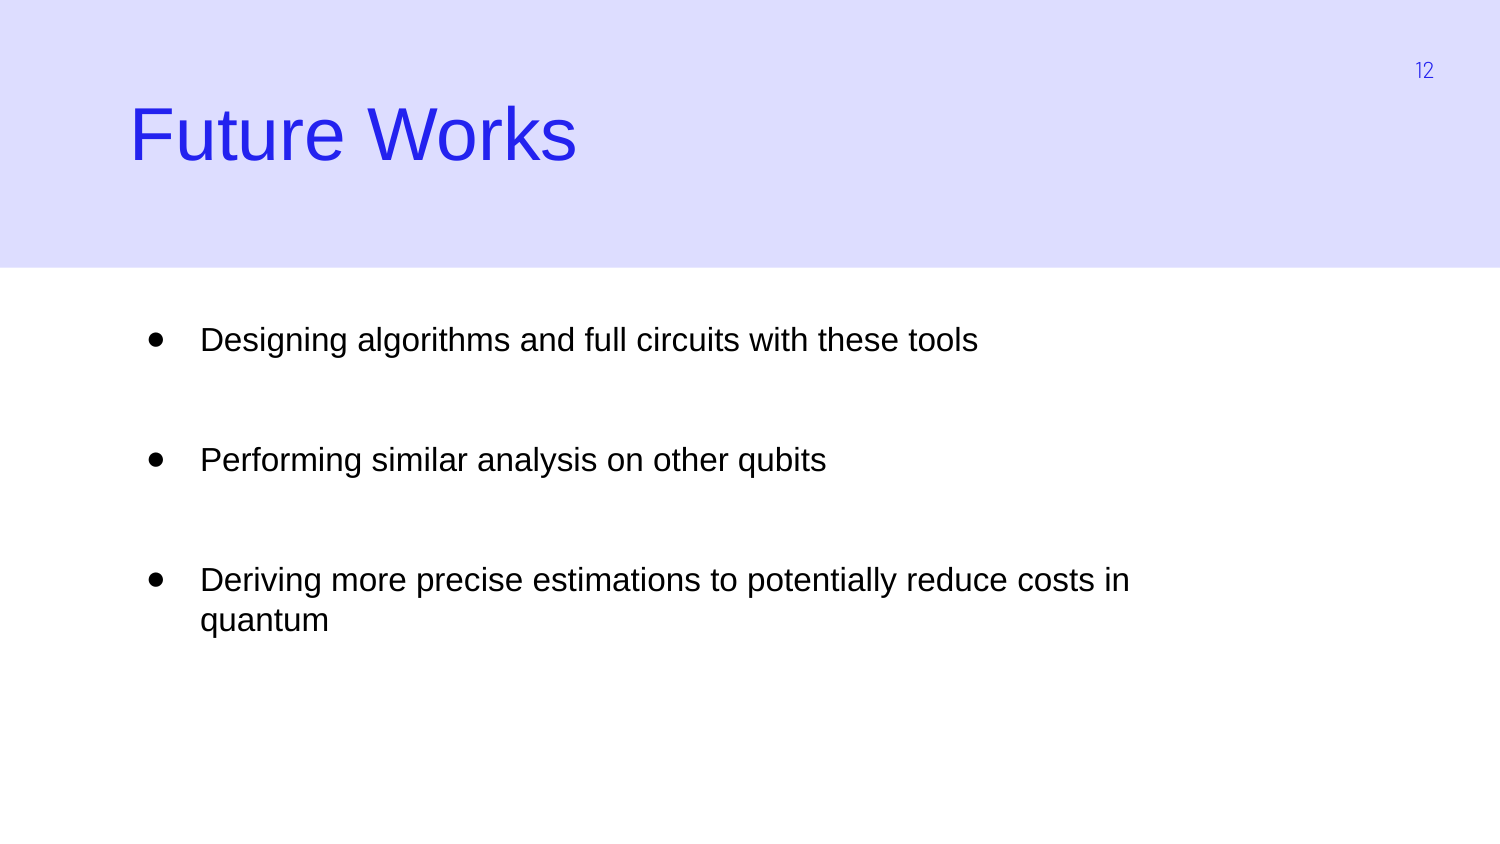

12
Future Works

Designing algorithms and full circuits with these tools

Performing similar analysis on other qubits

Deriving more precise estimations to potentially reduce costs in quantum